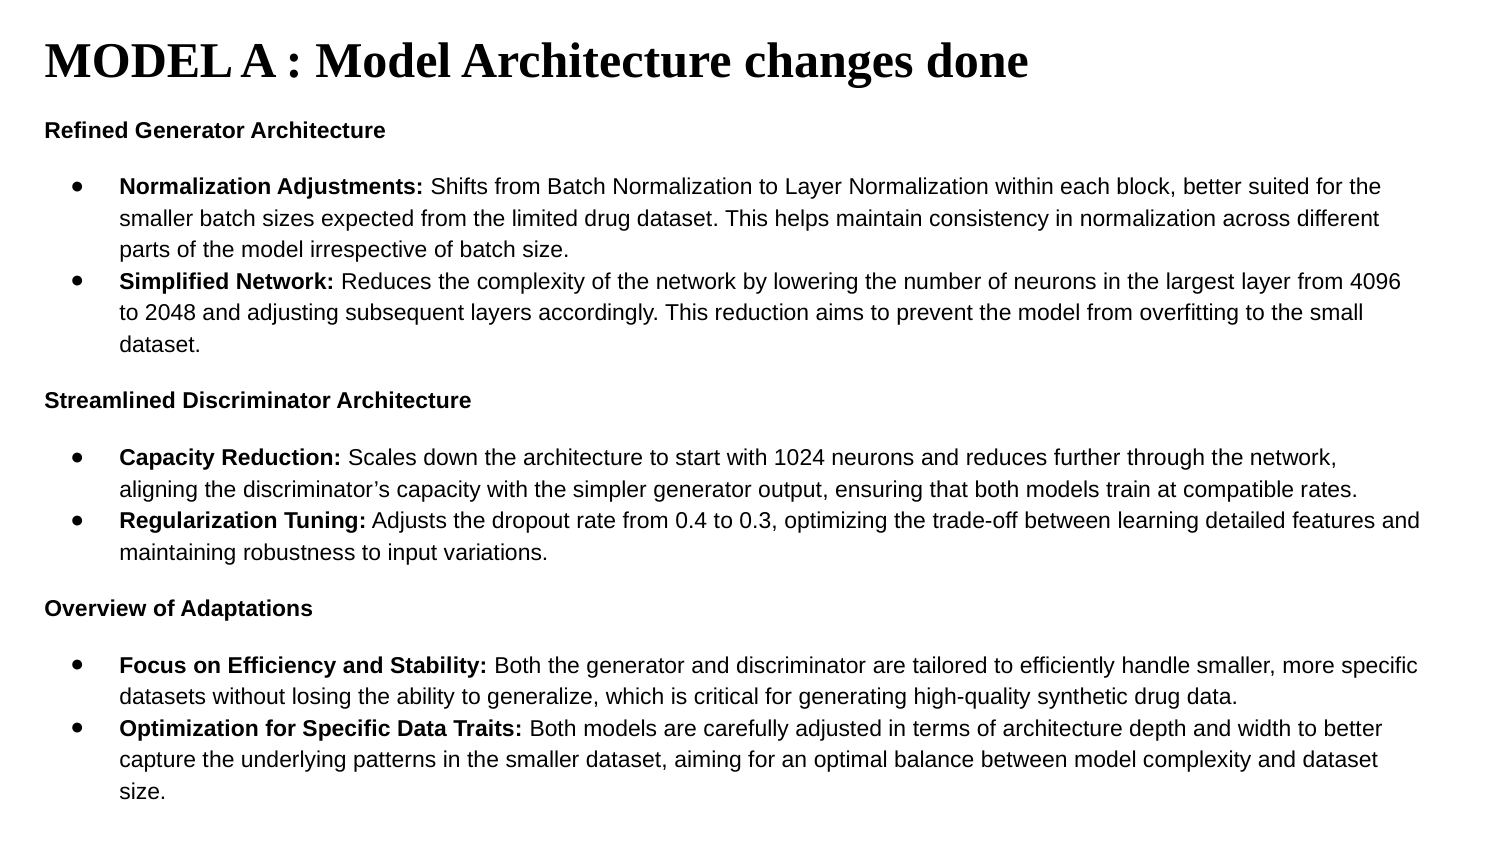

# MODEL A : Model Architecture changes done
Refined Generator Architecture
Normalization Adjustments: Shifts from Batch Normalization to Layer Normalization within each block, better suited for the smaller batch sizes expected from the limited drug dataset. This helps maintain consistency in normalization across different parts of the model irrespective of batch size.
Simplified Network: Reduces the complexity of the network by lowering the number of neurons in the largest layer from 4096 to 2048 and adjusting subsequent layers accordingly. This reduction aims to prevent the model from overfitting to the small dataset.
Streamlined Discriminator Architecture
Capacity Reduction: Scales down the architecture to start with 1024 neurons and reduces further through the network, aligning the discriminator’s capacity with the simpler generator output, ensuring that both models train at compatible rates.
Regularization Tuning: Adjusts the dropout rate from 0.4 to 0.3, optimizing the trade-off between learning detailed features and maintaining robustness to input variations.
Overview of Adaptations
Focus on Efficiency and Stability: Both the generator and discriminator are tailored to efficiently handle smaller, more specific datasets without losing the ability to generalize, which is critical for generating high-quality synthetic drug data.
Optimization for Specific Data Traits: Both models are carefully adjusted in terms of architecture depth and width to better capture the underlying patterns in the smaller dataset, aiming for an optimal balance between model complexity and dataset size.